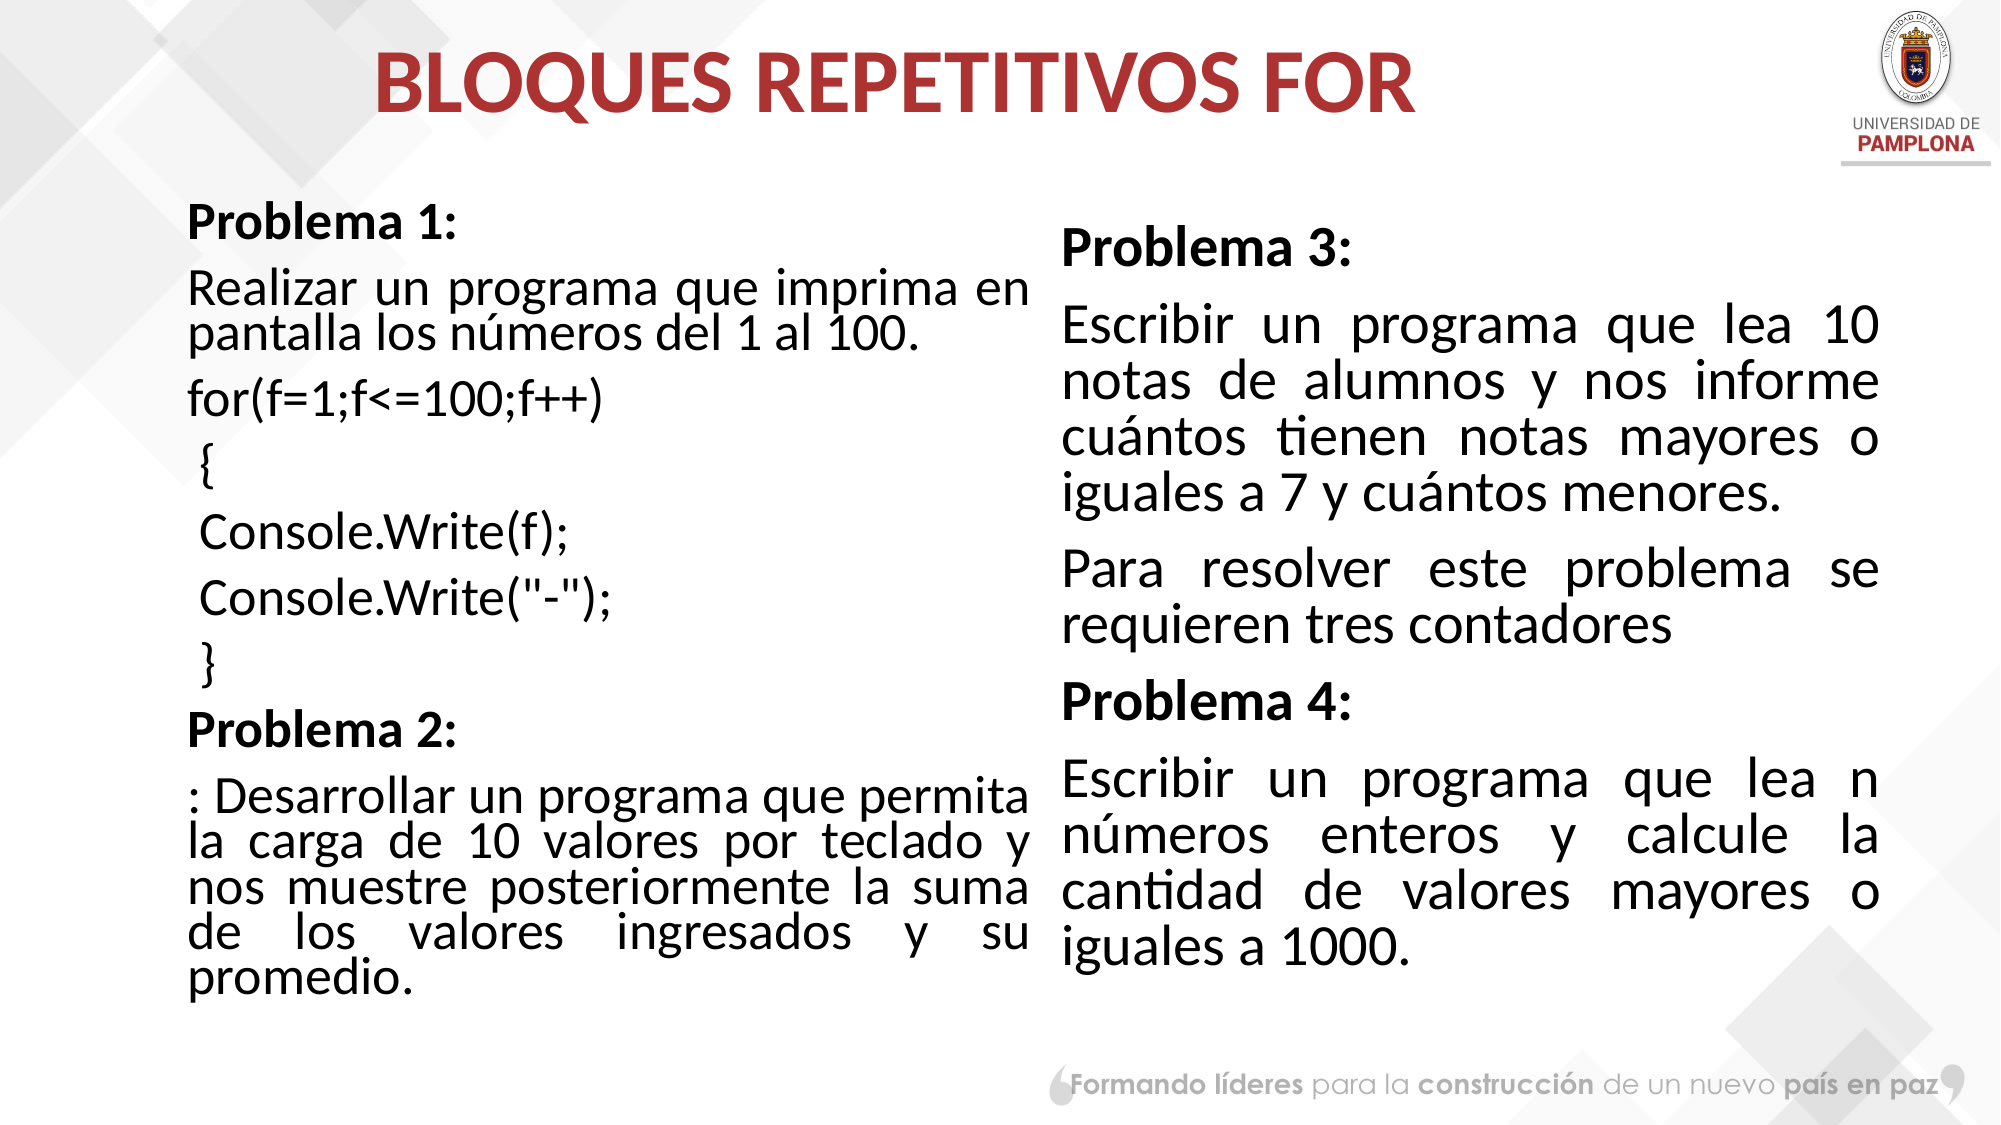

# BLOQUES REPETITIVOS FOR
Problema 1:
Realizar un programa que imprima en pantalla los números del 1 al 100.
for(f=1;f<=100;f++)
 {
 Console.Write(f);
 Console.Write("-");
 }
Problema 2:
: Desarrollar un programa que permita la carga de 10 valores por teclado y nos muestre posteriormente la suma de los valores ingresados y su promedio.

Problema 3:
Escribir un programa que lea 10 notas de alumnos y nos informe cuántos tienen notas mayores o iguales a 7 y cuántos menores.
Para resolver este problema se requieren tres contadores
Problema 4:
Escribir un programa que lea n números enteros y calcule la cantidad de valores mayores o iguales a 1000.